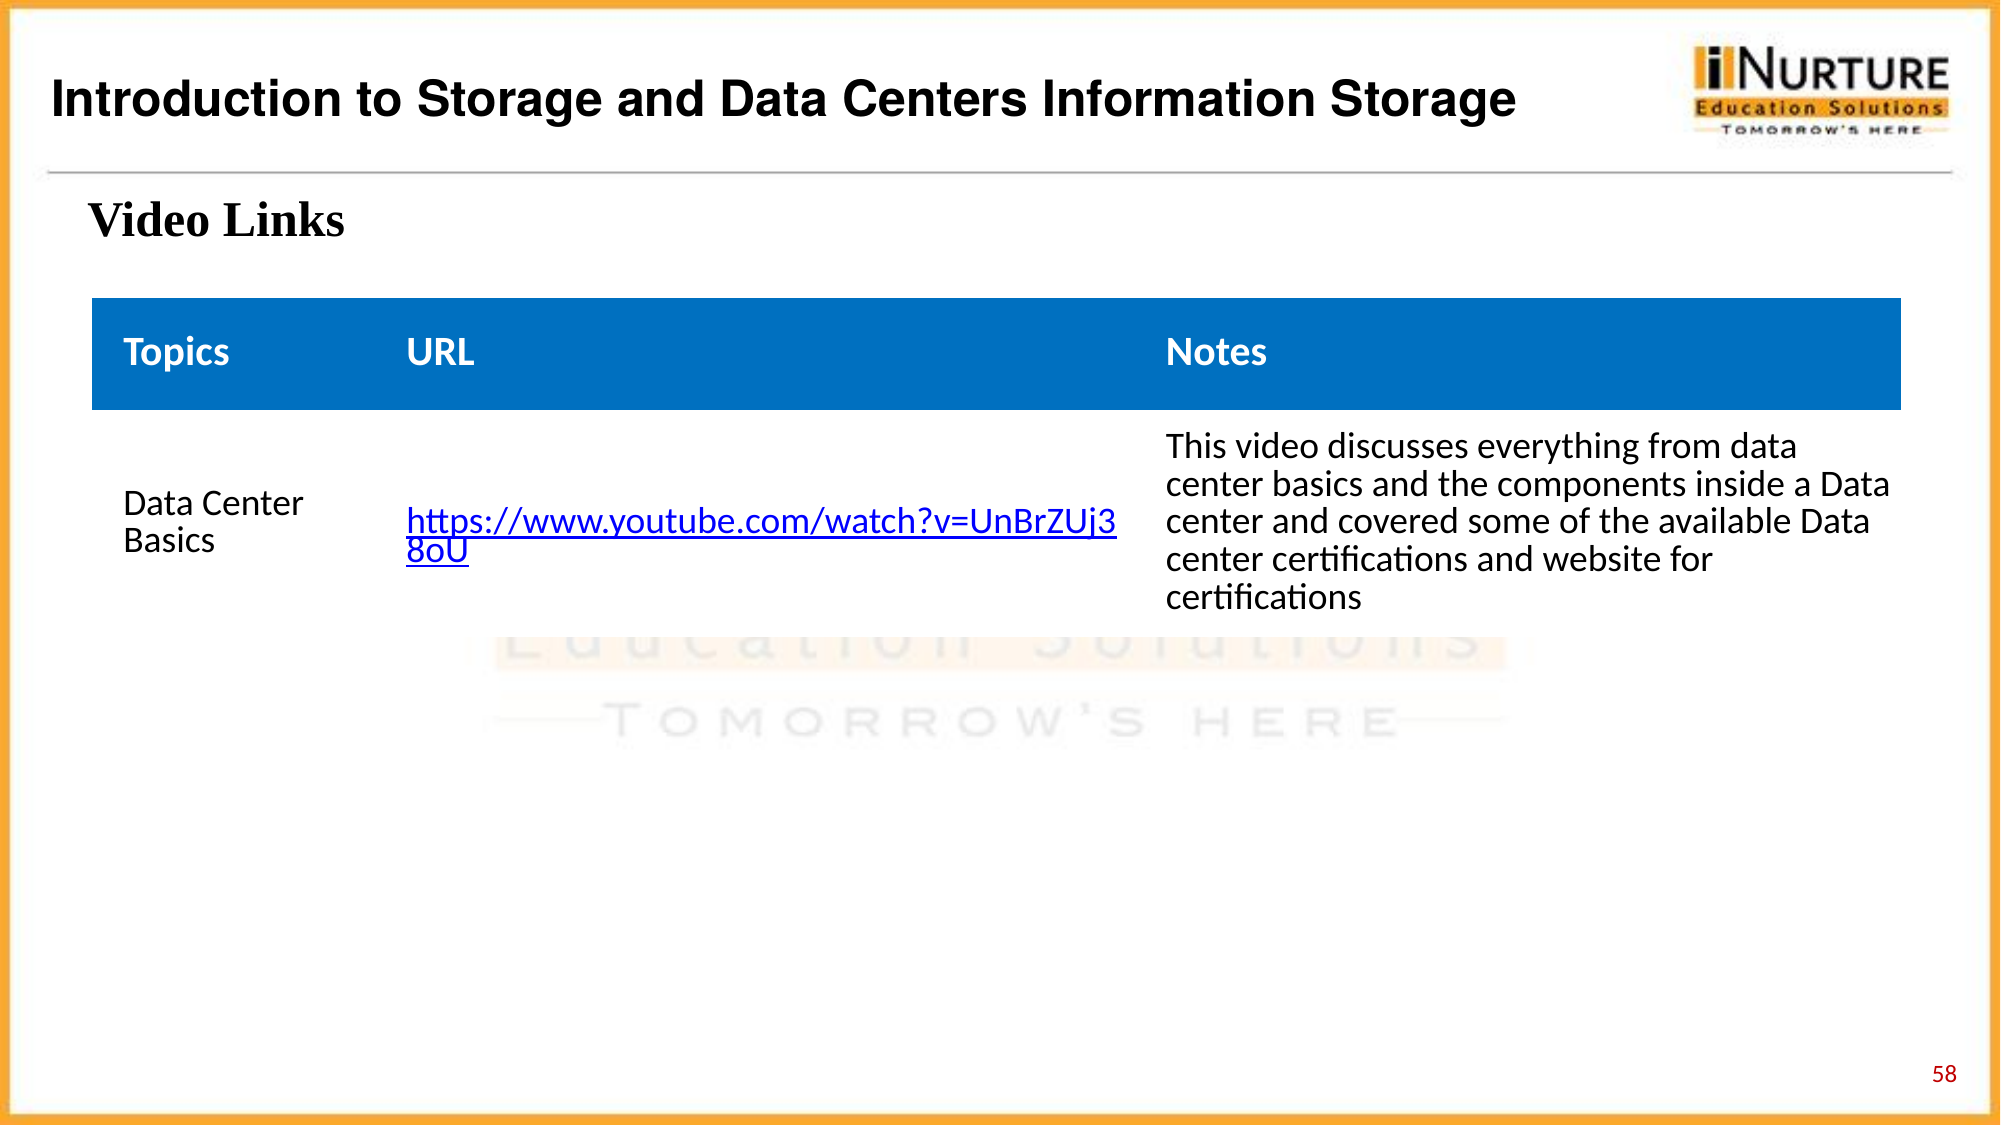

Introduction to Storage and Data Centers Information Storage
Video Links
| Topics | URL | Notes |
| --- | --- | --- |
| Data Center Basics | https://www.youtube.com/watch?v=UnBrZUj38oU | This video discusses everything from data center basics and the components inside a Data center and covered some of the available Data center certifications and website for certifications |
58